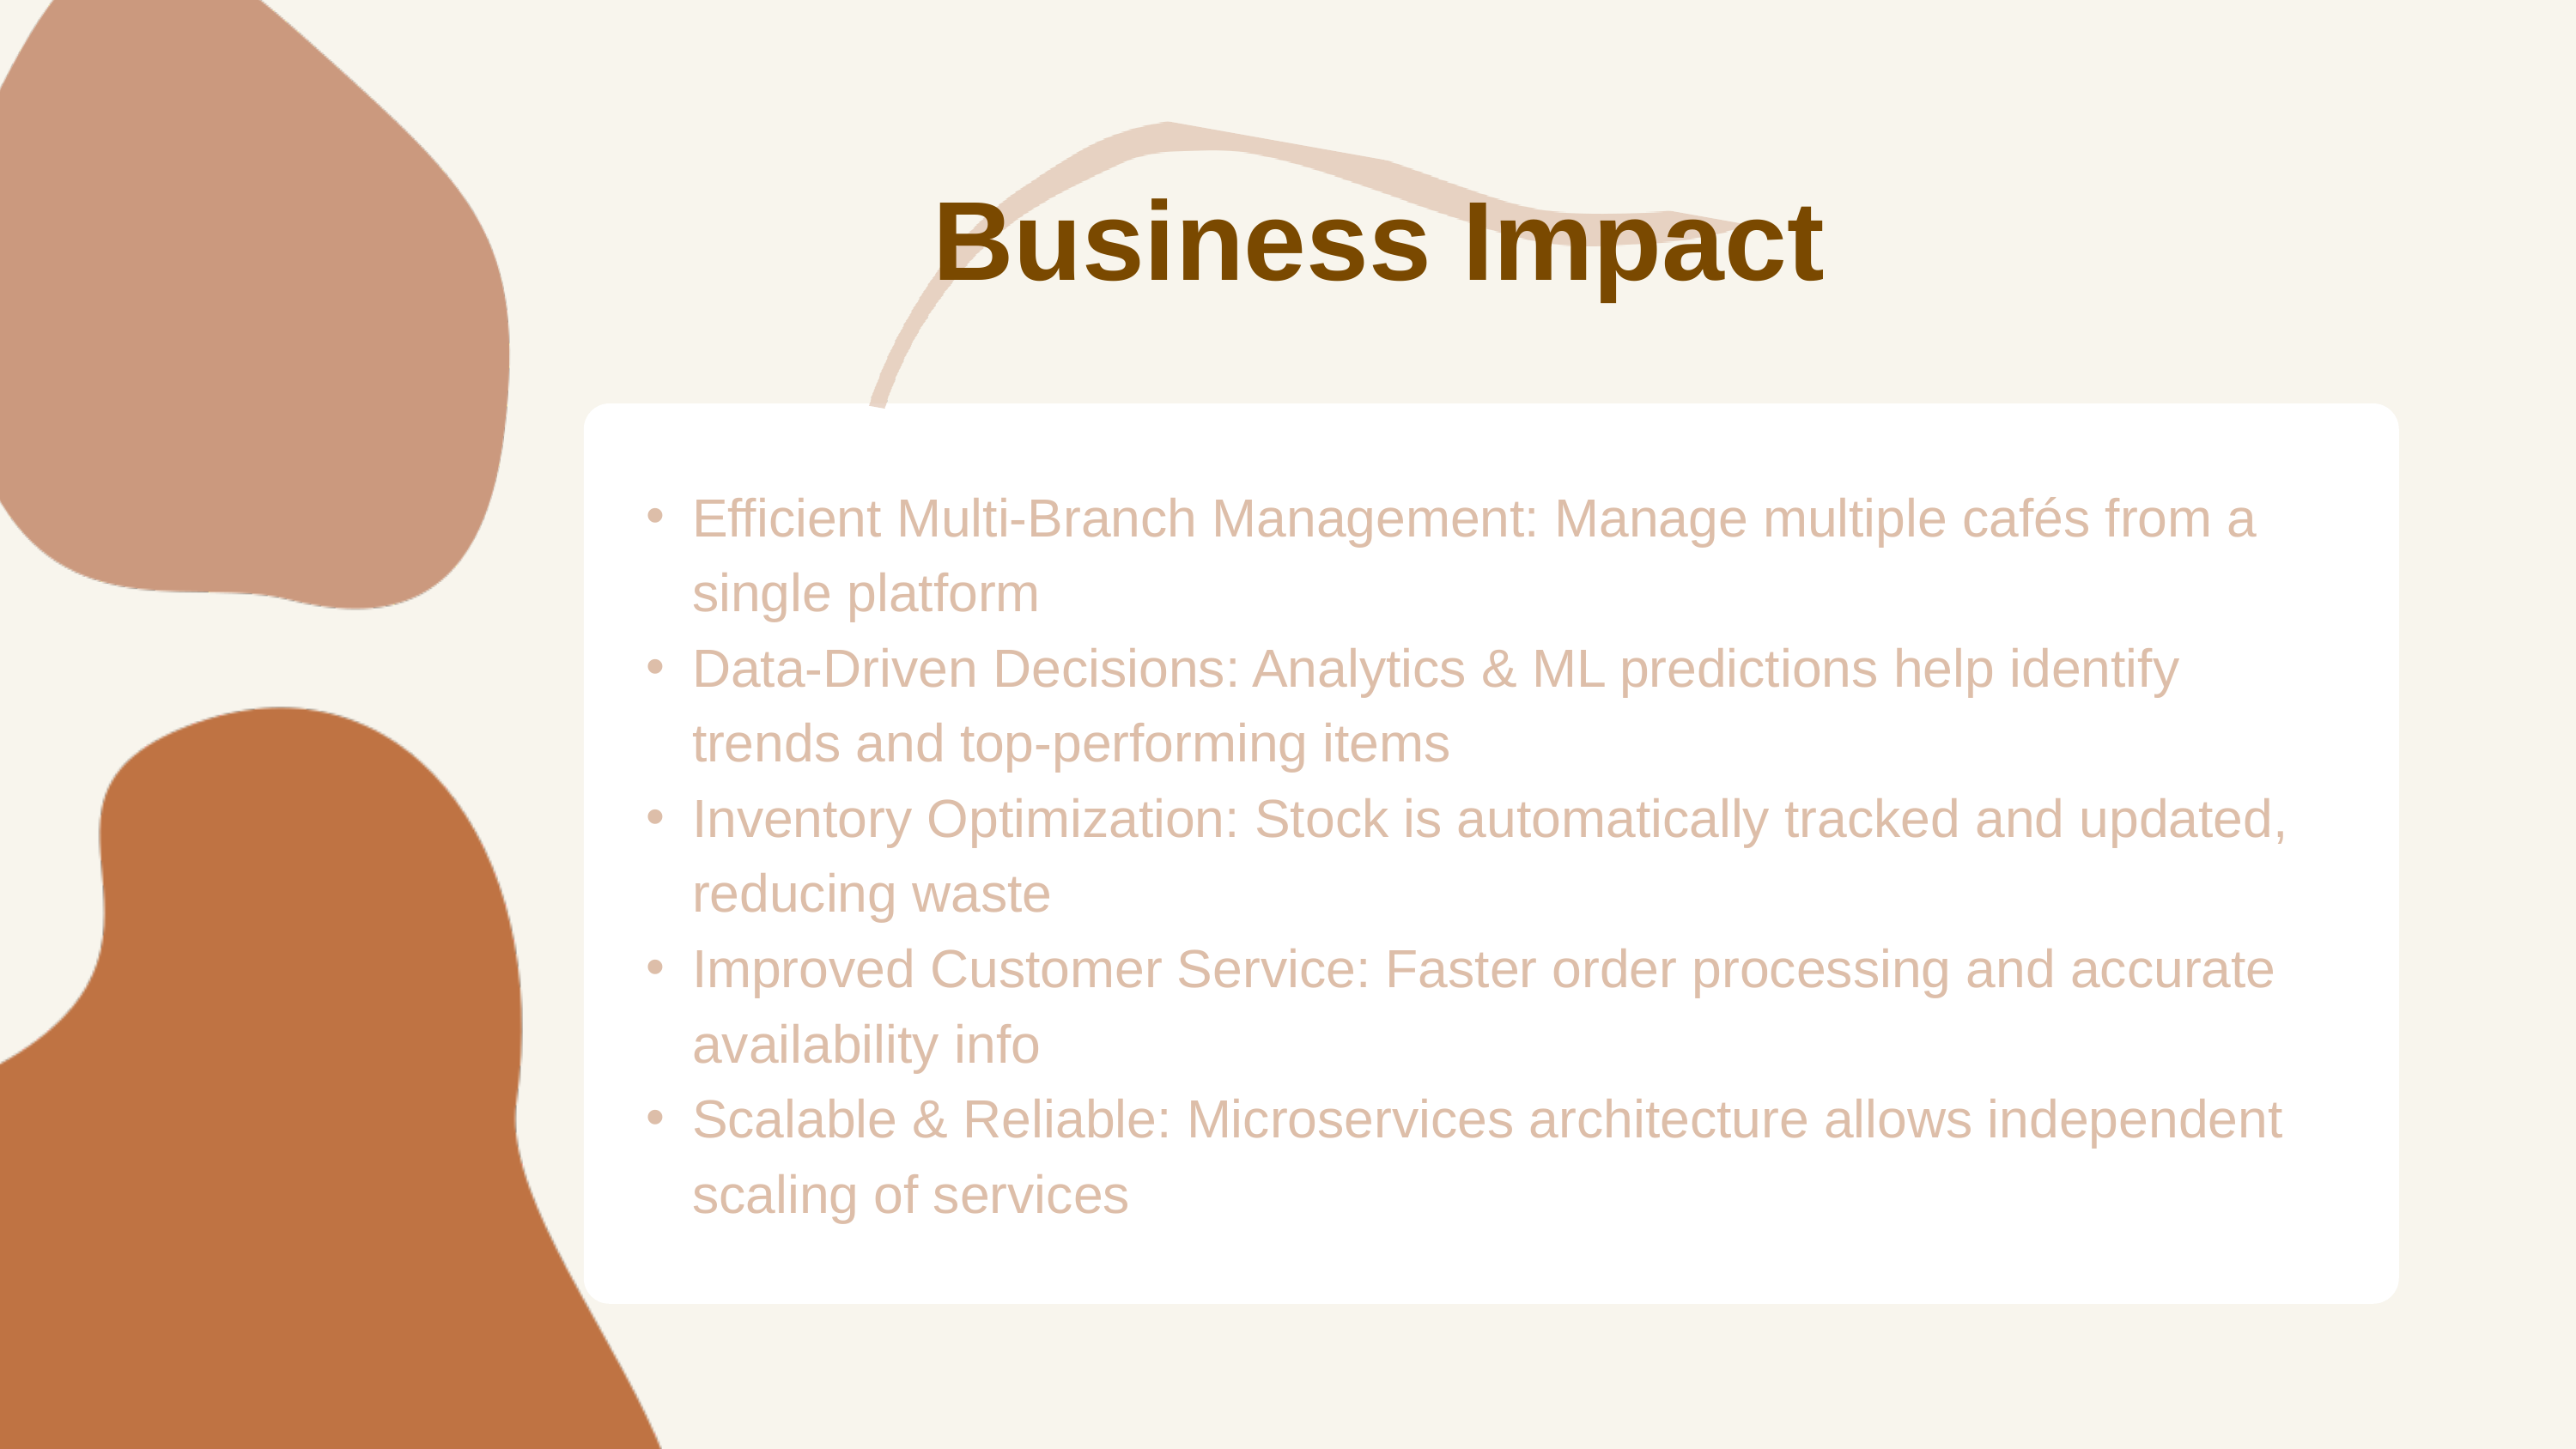

Business Impact
Efficient Multi-Branch Management: Manage multiple cafés from a single platform
Data-Driven Decisions: Analytics & ML predictions help identify trends and top-performing items
Inventory Optimization: Stock is automatically tracked and updated, reducing waste
Improved Customer Service: Faster order processing and accurate availability info
Scalable & Reliable: Microservices architecture allows independent scaling of services